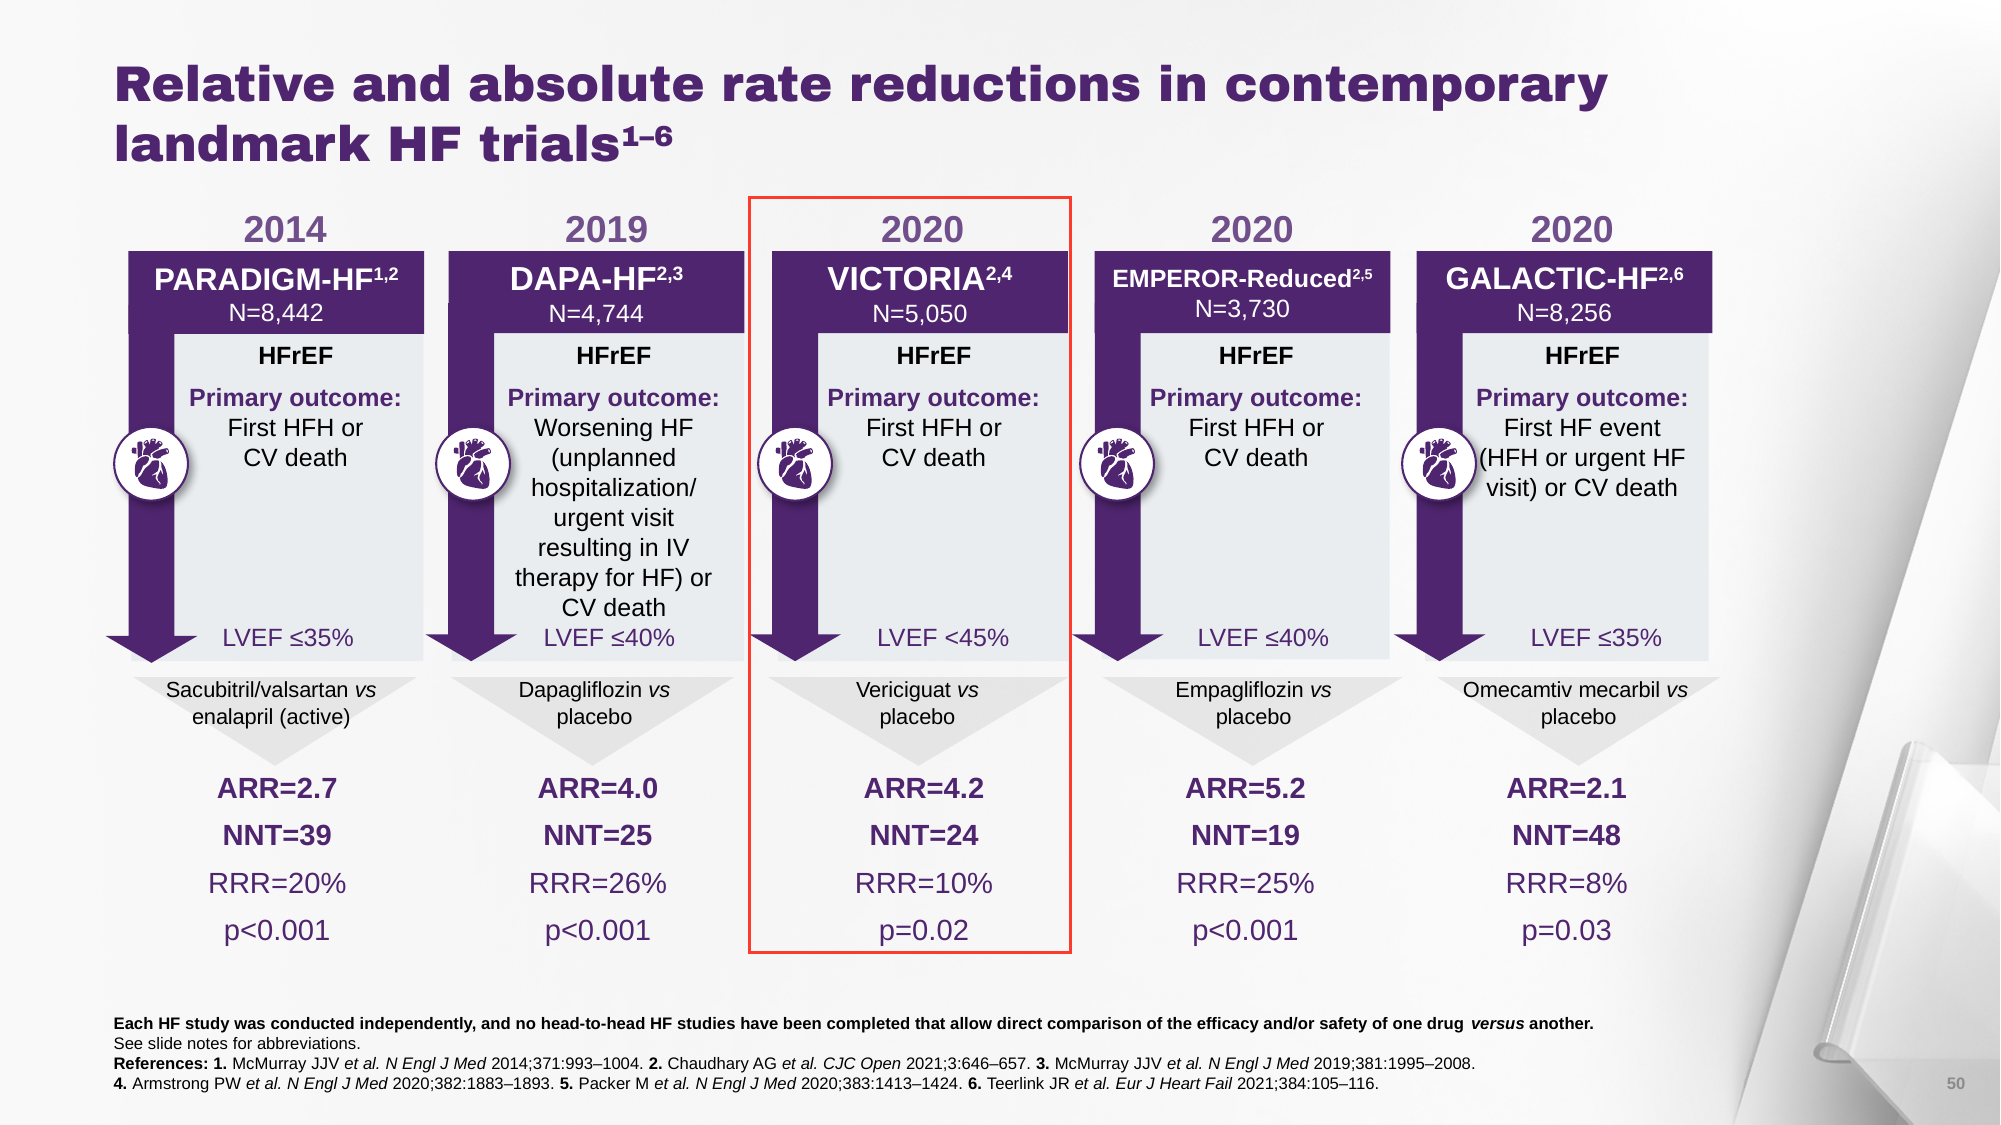

# Relative and absolute rate reductions in contemporary landmark HF trials1–6
2014
2019
2020
2020
2020

PARADIGM-HF1,2
N=8,442
DAPA-HF2,3
N=4,744
VICTORIA2,4
N=5,050
EMPEROR-Reduced2,5
N=3,730
GALACTIC-HF2,6
N=8,256

HFrEF
Primary outcome:
First HFH or CV death
HFrEF
Primary outcome:
Worsening HF (unplanned hospitalization/ urgent visit resulting in IV therapy for HF) or CV death
HFrEF
Primary outcome:
First HFH or CV death
HFrEF
Primary outcome:
First HFH or CV death

HFrEF
Primary outcome:
First HF event (HFH or urgent HF visit) or CV death

LVEF ≤35%
LVEF ≤40%
LVEF <45%
LVEF ≤40%
LVEF ≤35%
Sacubitril/valsartan vs
enalapril (active)
Dapagliflozin vs
placebo
Vericiguat vs
placebo
Empagliflozin vs
placebo
Omecamtiv mecarbil vs
placebo

ARR=2.7
NNT=39
RRR=20%
p<0.001
ARR=4.0
NNT=25
RRR=26%
p<0.001

ARR=4.2
NNT=24
RRR=10%
p=0.02
ARR=5.2
NNT=19
RRR=25%
p<0.001

ARR=2.1
NNT=48
RRR=8%
p=0.03
Each HF study was conducted independently, and no head-to-head HF studies have been completed that allow direct comparison of the efficacy and/or safety of one drug versus another.
See slide notes for abbreviations.
References: 1. McMurray JJV et al. N Engl J Med 2014;371:993–1004. 2. Chaudhary AG et al. CJC Open 2021;3:646–657. 3. McMurray JJV et al. N Engl J Med 2019;381:1995–2008.
4. Armstrong PW et al. N Engl J Med 2020;382:1883–1893. 5. Packer M et al. N Engl J Med 2020;383:1413–1424. 6. Teerlink JR et al. Eur J Heart Fail 2021;384:105–116.
50